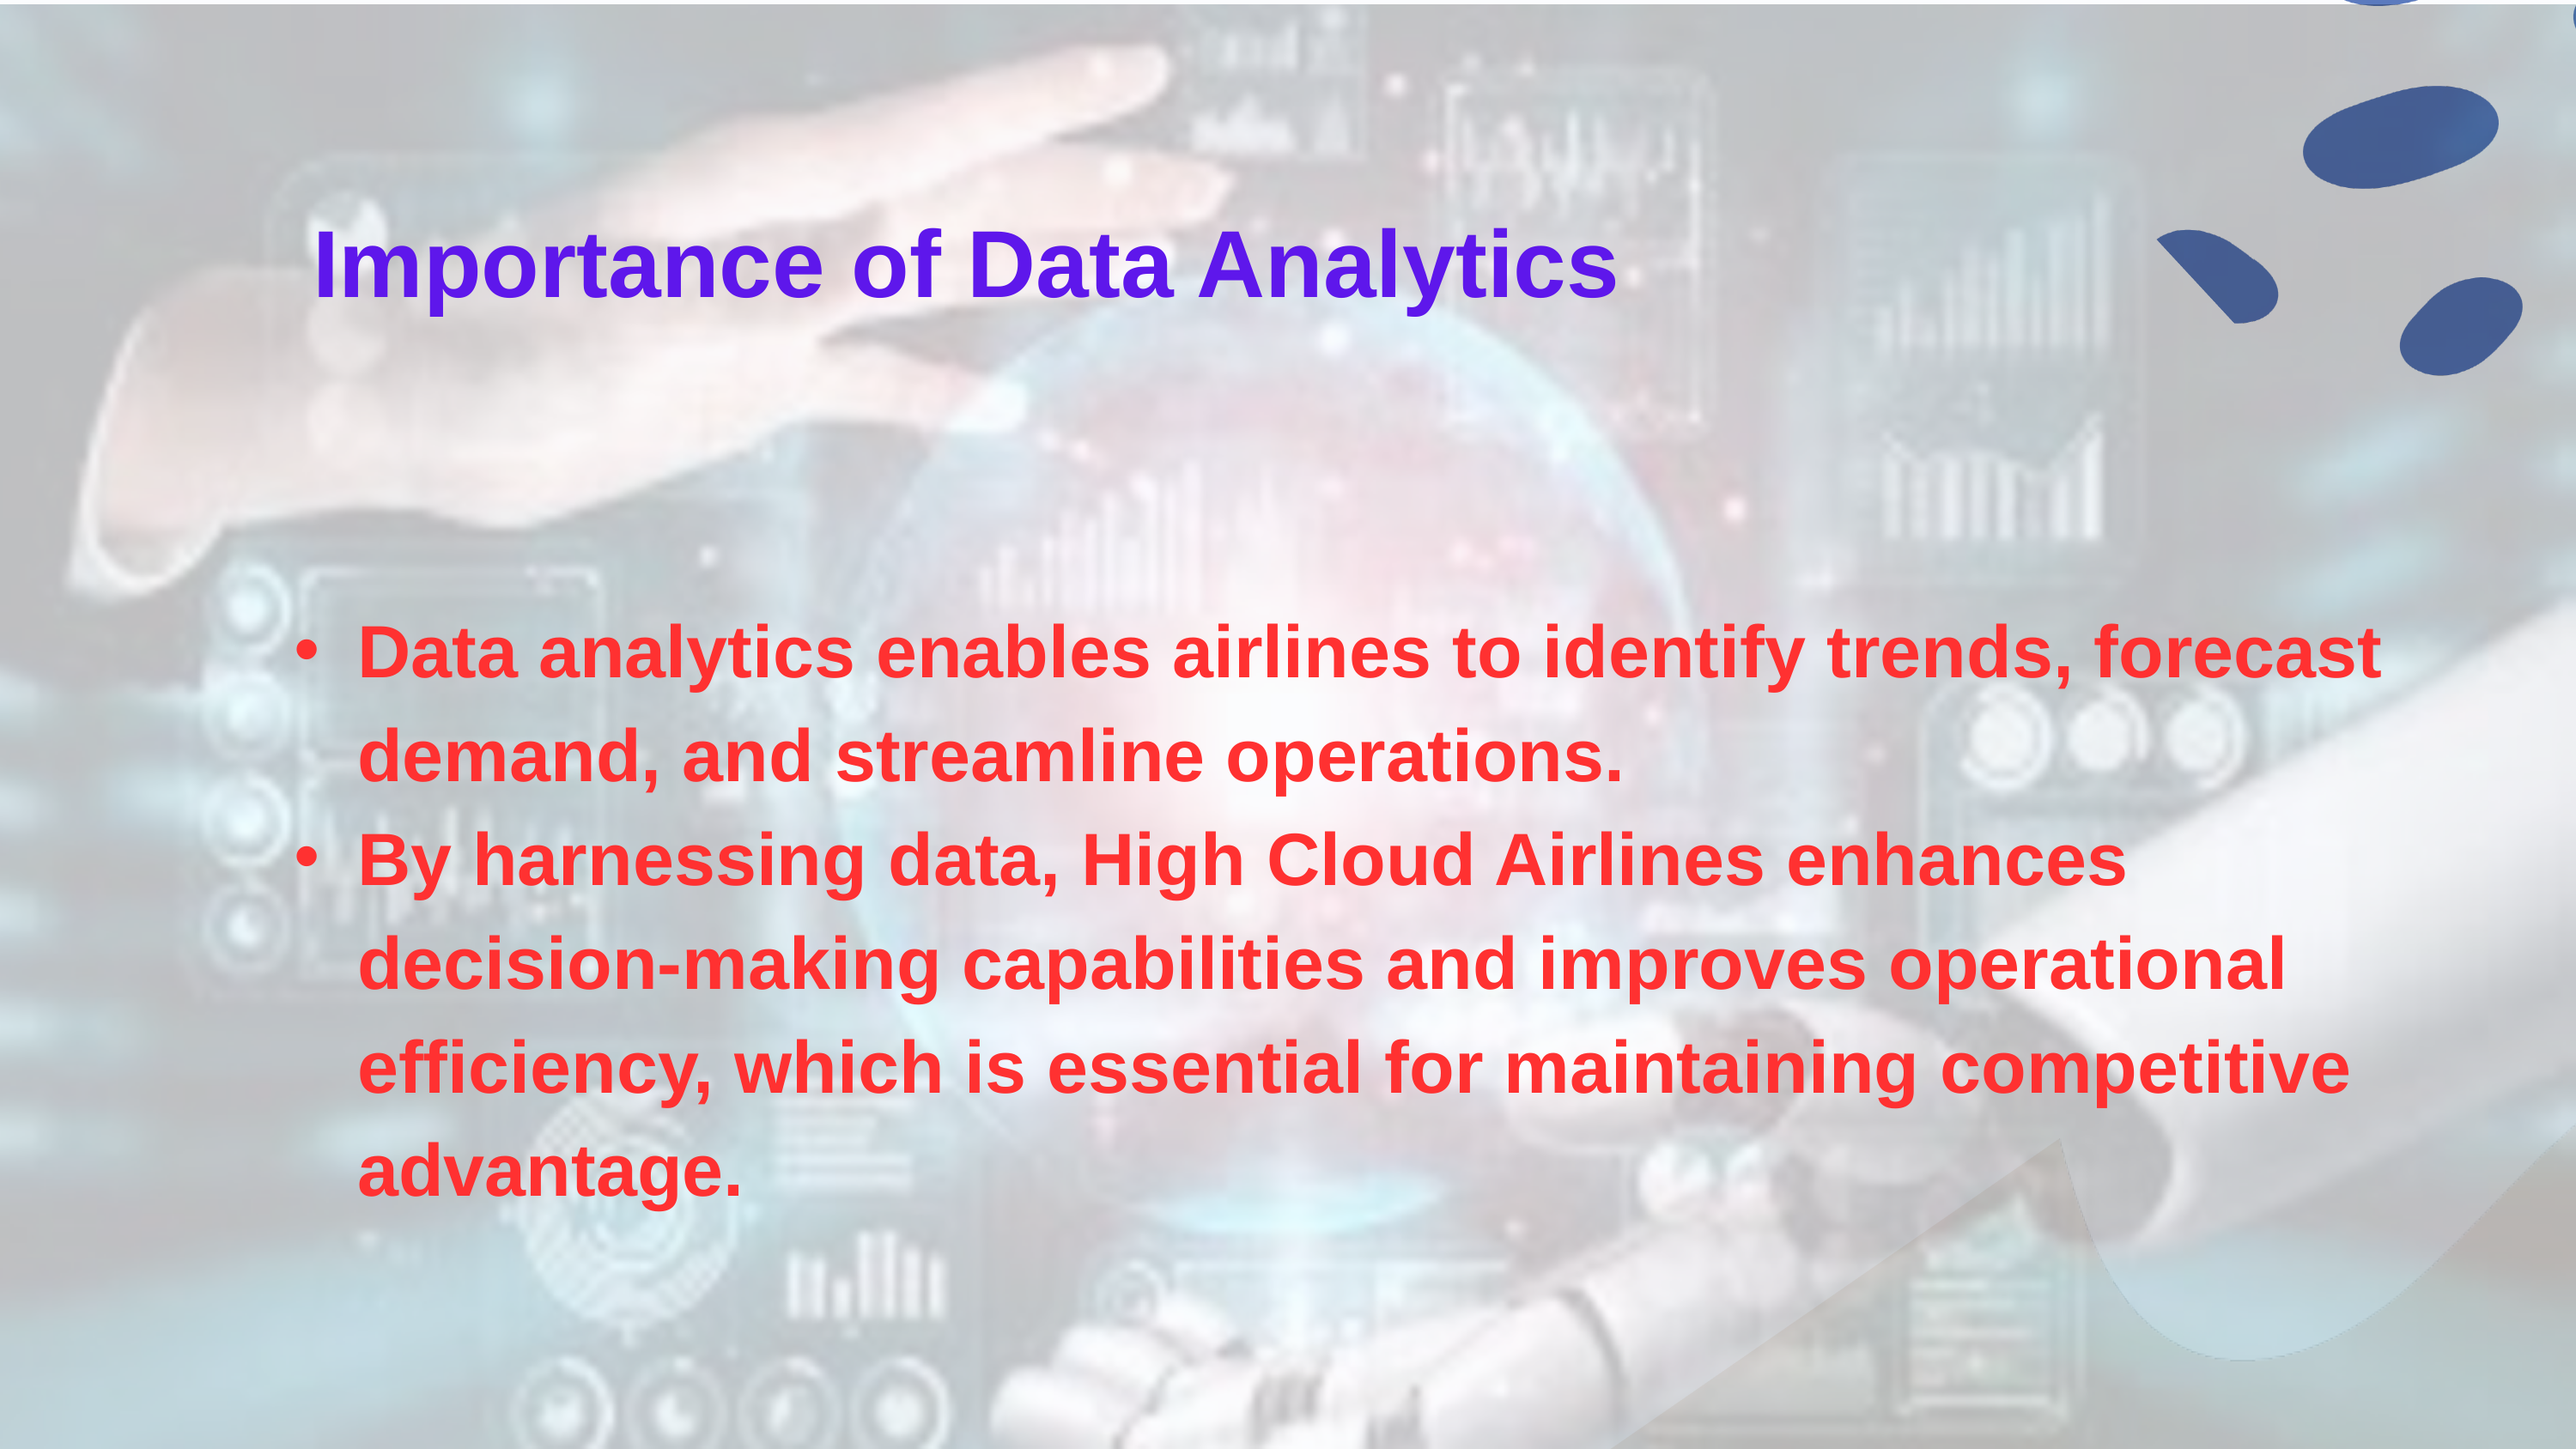

Importance of Data Analytics
Data analytics enables airlines to identify trends, forecast demand, and streamline operations.
By harnessing data, High Cloud Airlines enhances decision-making capabilities and improves operational efficiency, which is essential for maintaining competitive advantage.